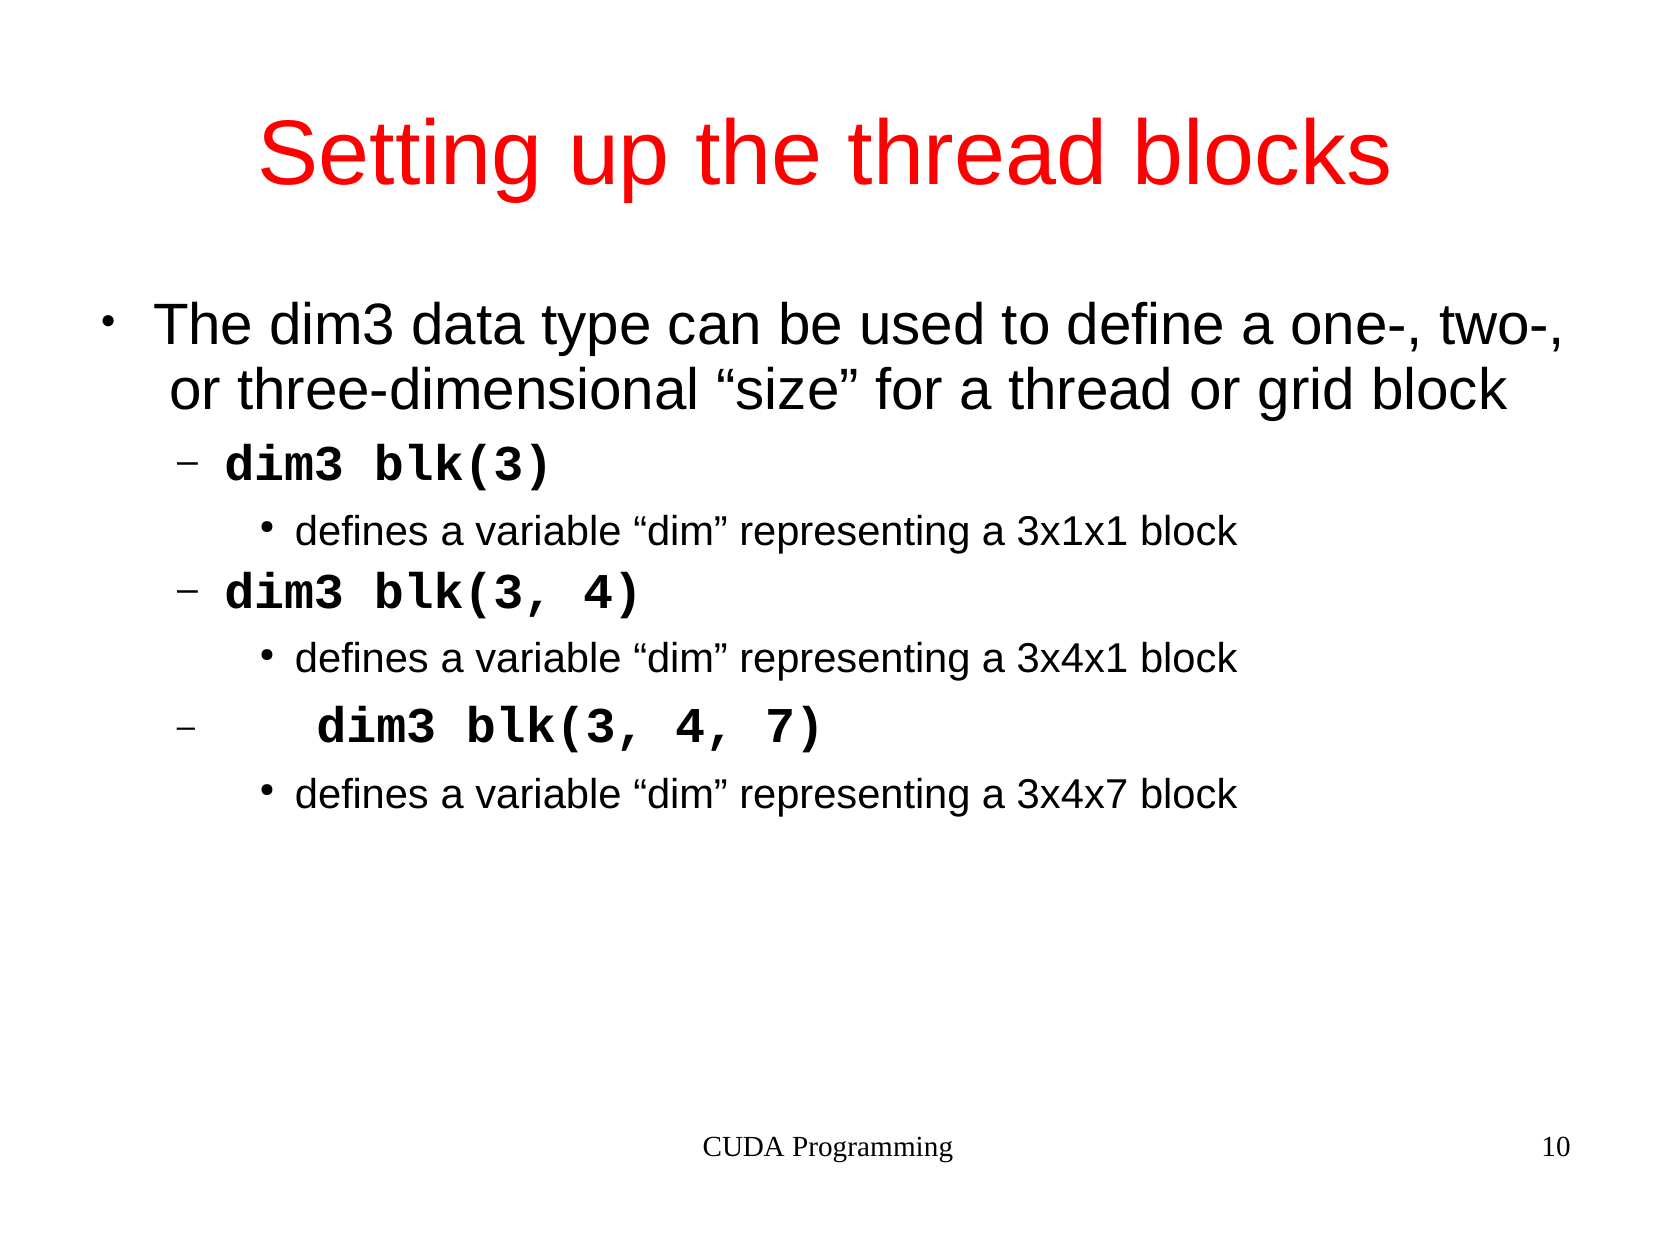

# Setting up the thread blocks
The dim3 data type can be used to define a one-, two-,  or three-dimensional “size” for a thread or grid block
dim3 blk(3)
defines a variable “dim” representing a 3x1x1 block
dim3 blk(3, 4)
defines a variable “dim” representing a 3x4x1 block
–	dim3 blk(3, 4, 7)
defines a variable “dim” representing a 3x4x7 block
●
CUDA Programming
10